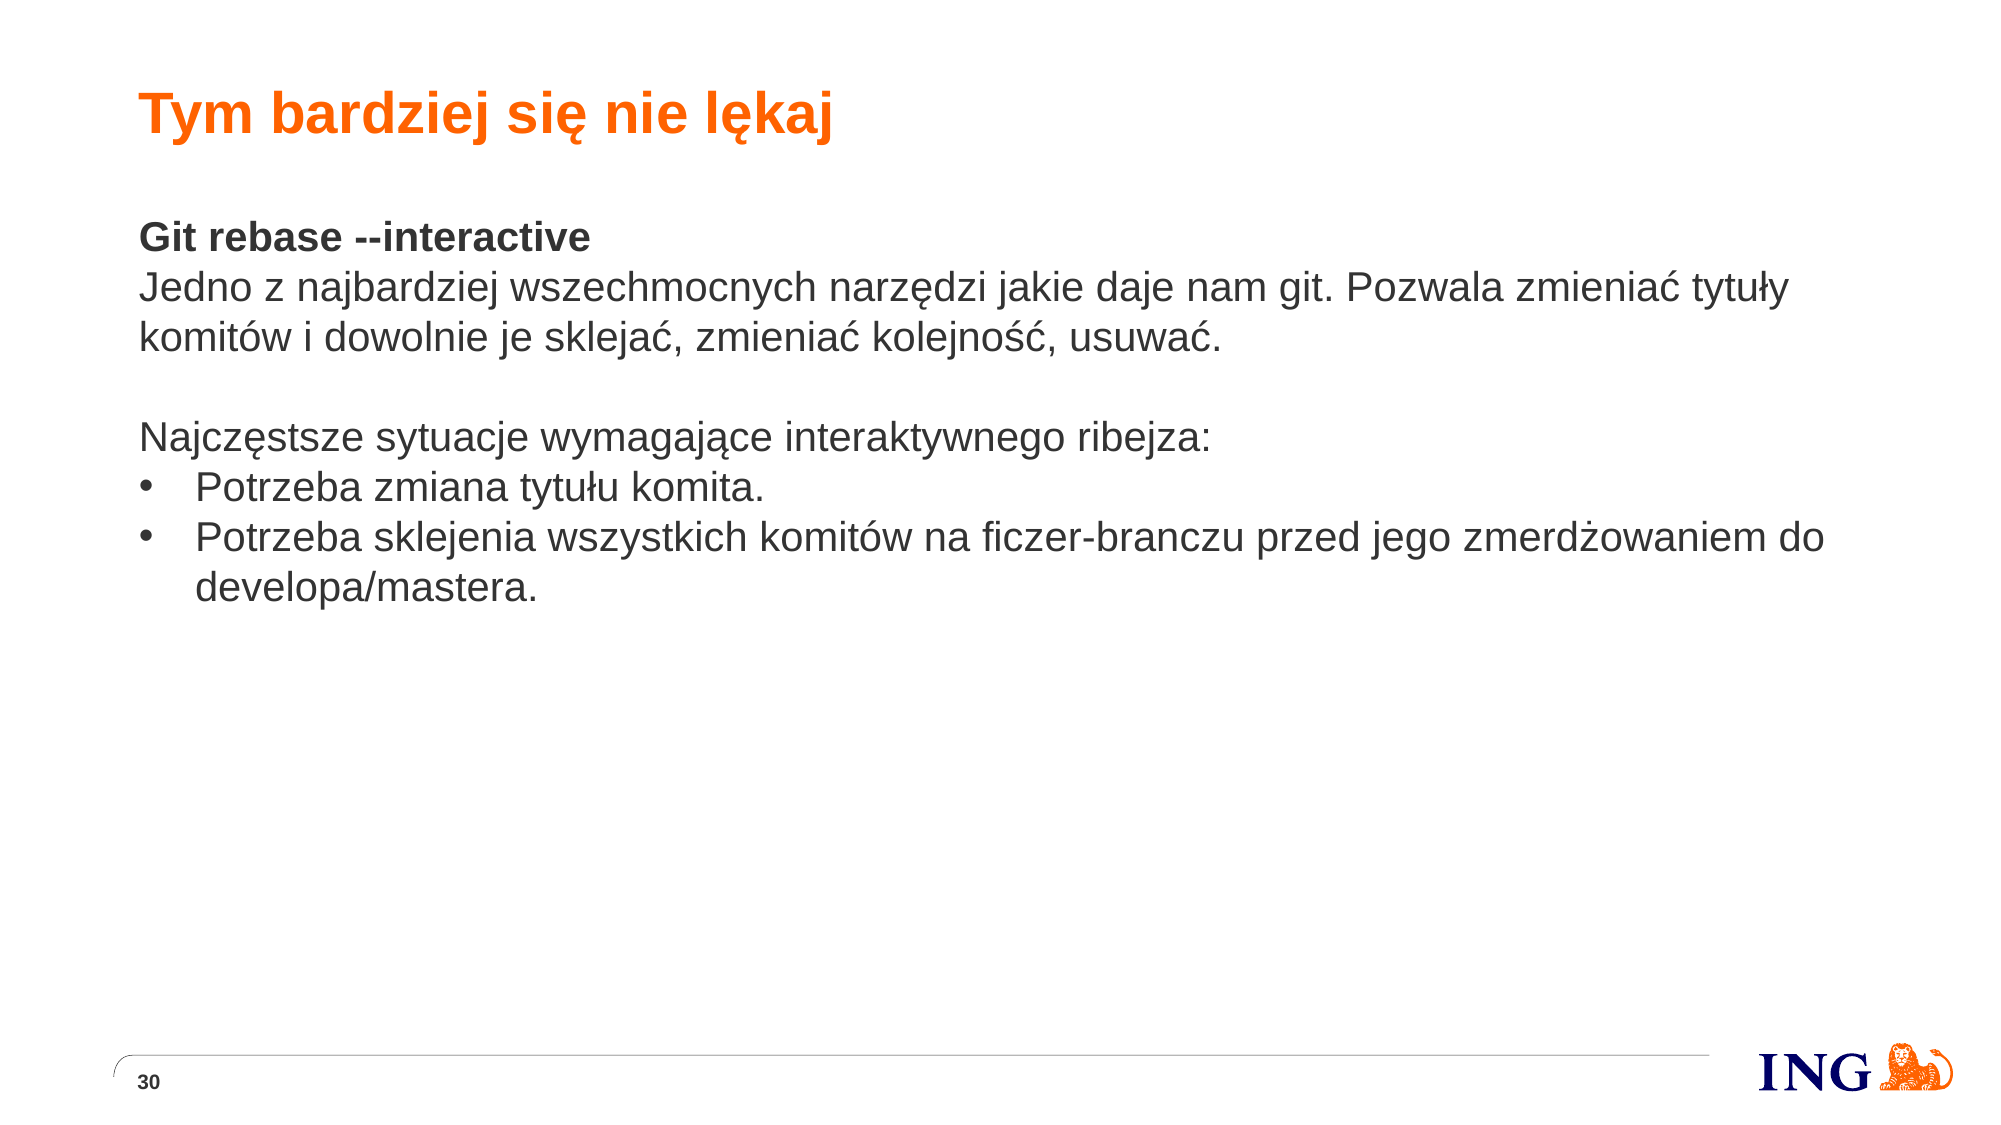

# Tym bardziej się nie lękaj
Git rebase --interactive
Jedno z najbardziej wszechmocnych narzędzi jakie daje nam git. Pozwala zmieniać tytuły komitów i dowolnie je sklejać, zmieniać kolejność, usuwać.

Najczęstsze sytuacje wymagające interaktywnego ribejza:
Potrzeba zmiana tytułu komita.
Potrzeba sklejenia wszystkich komitów na ficzer-branczu przed jego zmerdżowaniem do developa/mastera.

30